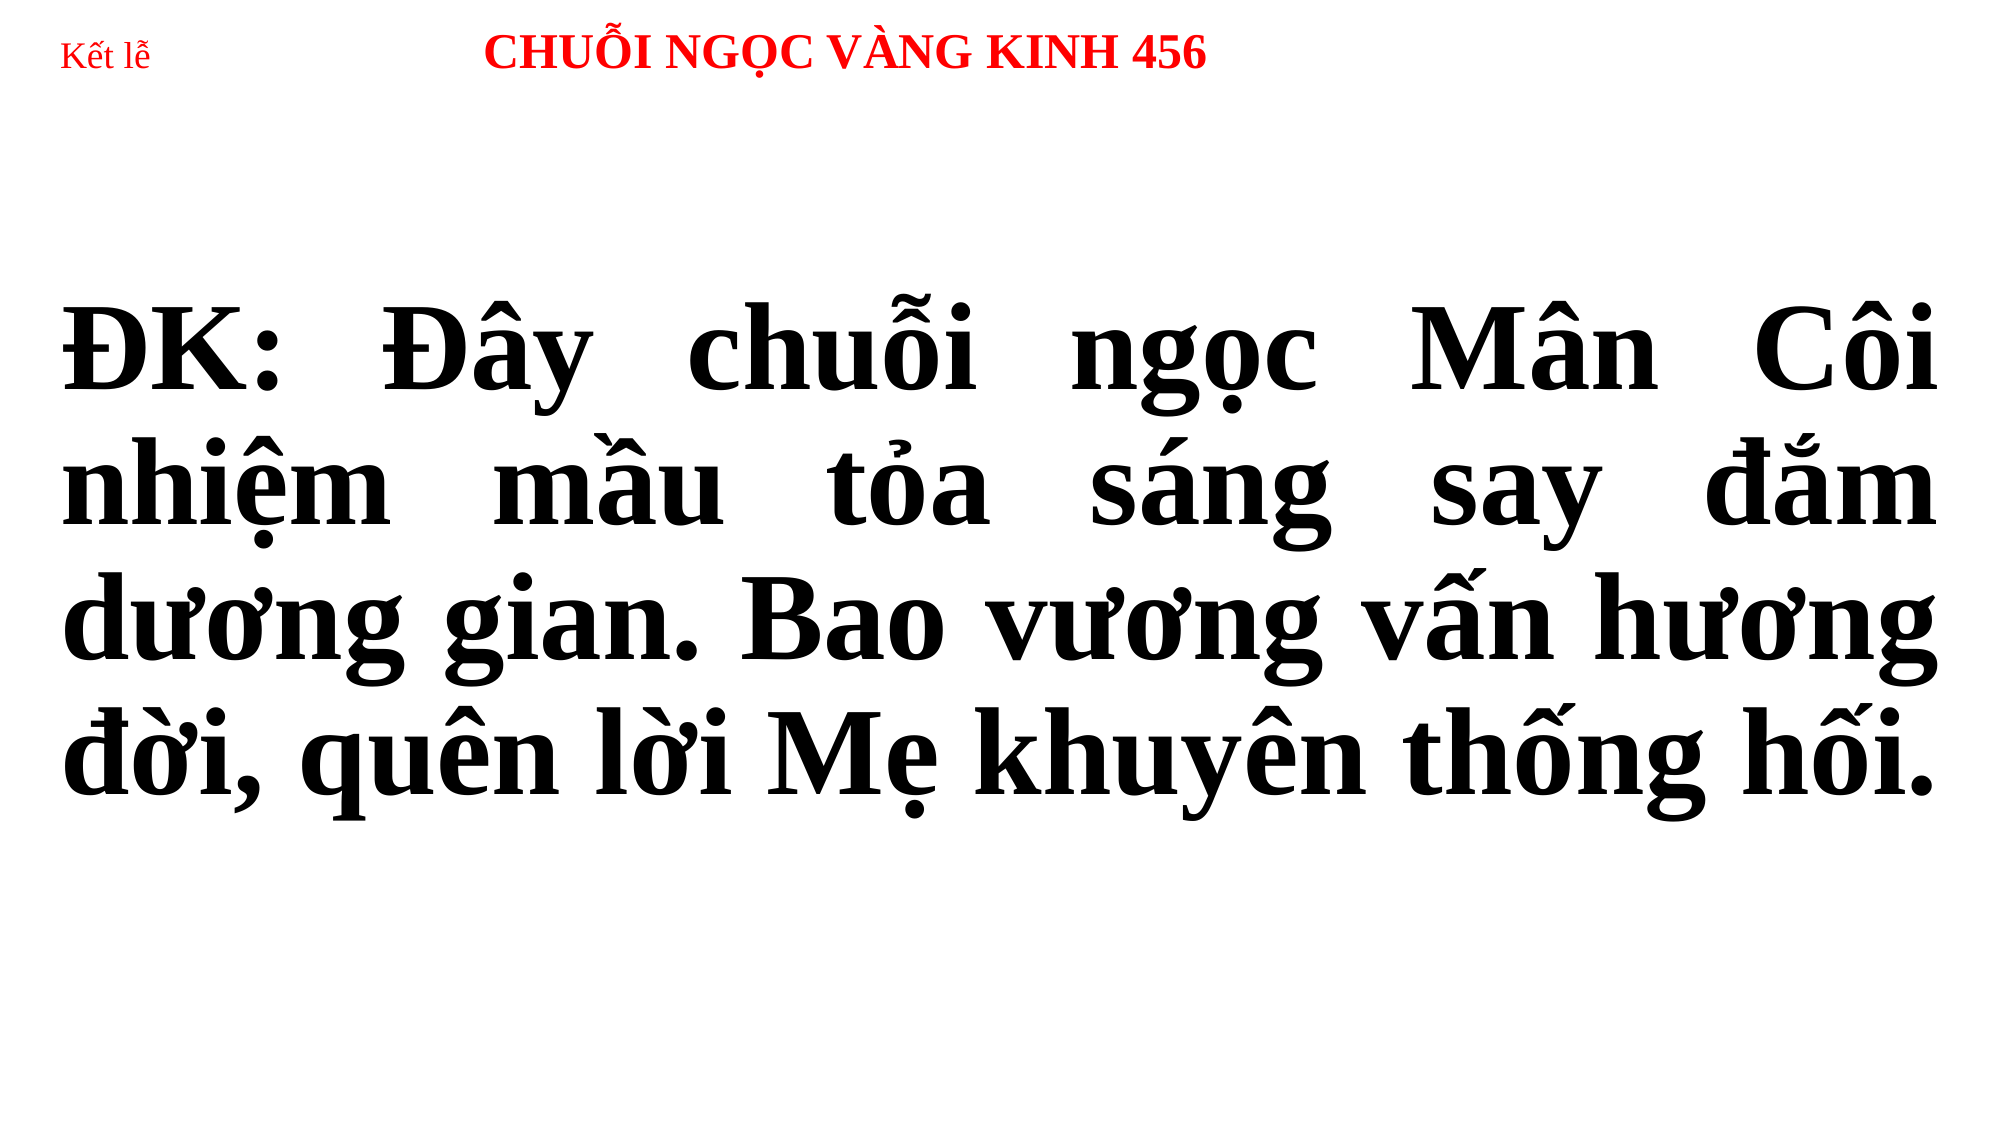

# Kết lễ                                   CHUỖI NGỌC VÀNG KINH 456
ĐK: Đây chuỗi ngọc Mân Côi nhiệm mầu tỏa sáng say đắm dương gian. Bao vương vấn hương đời, quên lời Mẹ khuyên thống hối.